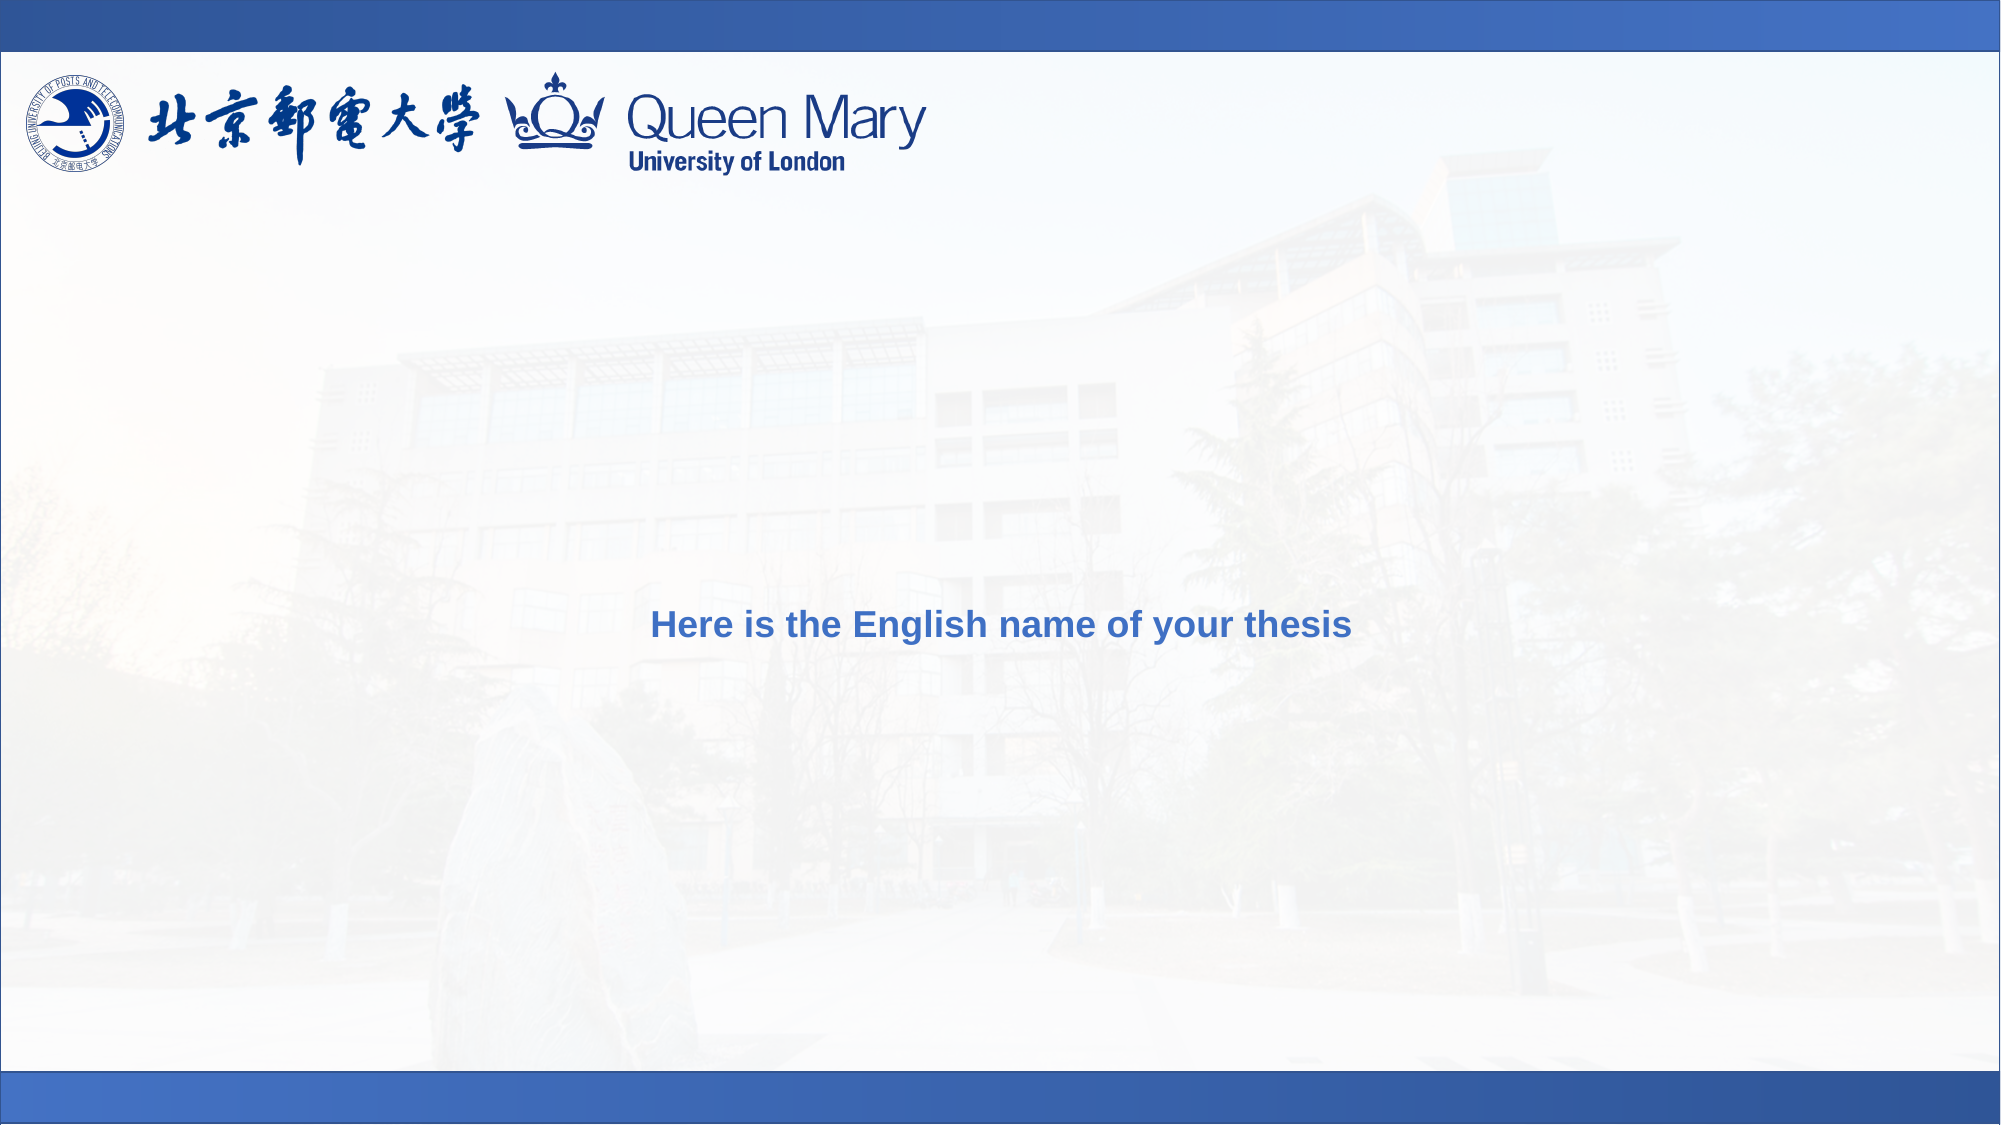

Here is the English name of your thesis